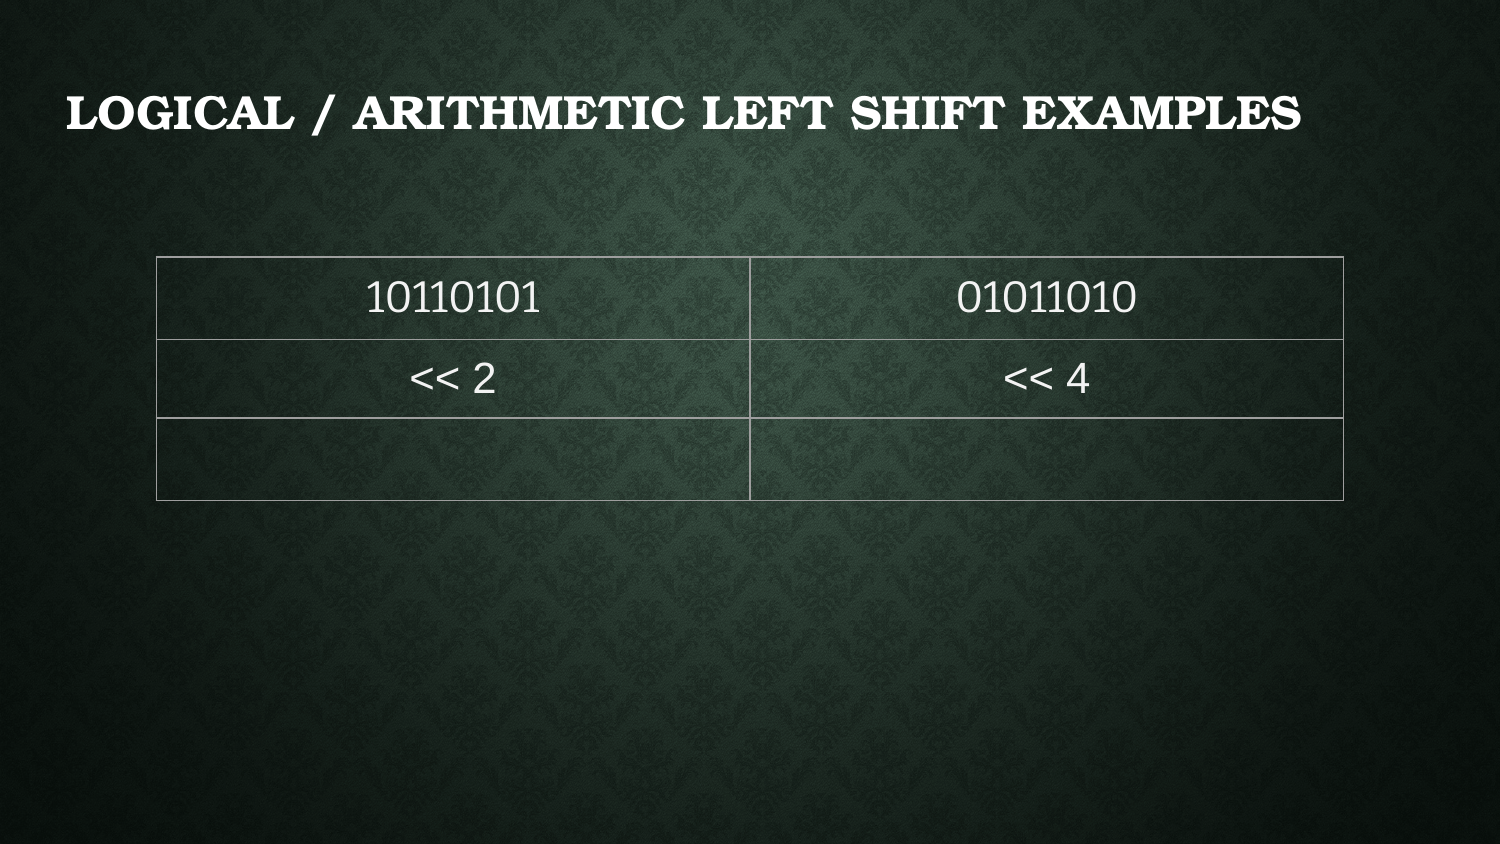

# Logical / Arithmetic Left Shift Examples
| 10110101 | 01011010 |
| --- | --- |
| << 2 | << 4 |
|  |  |